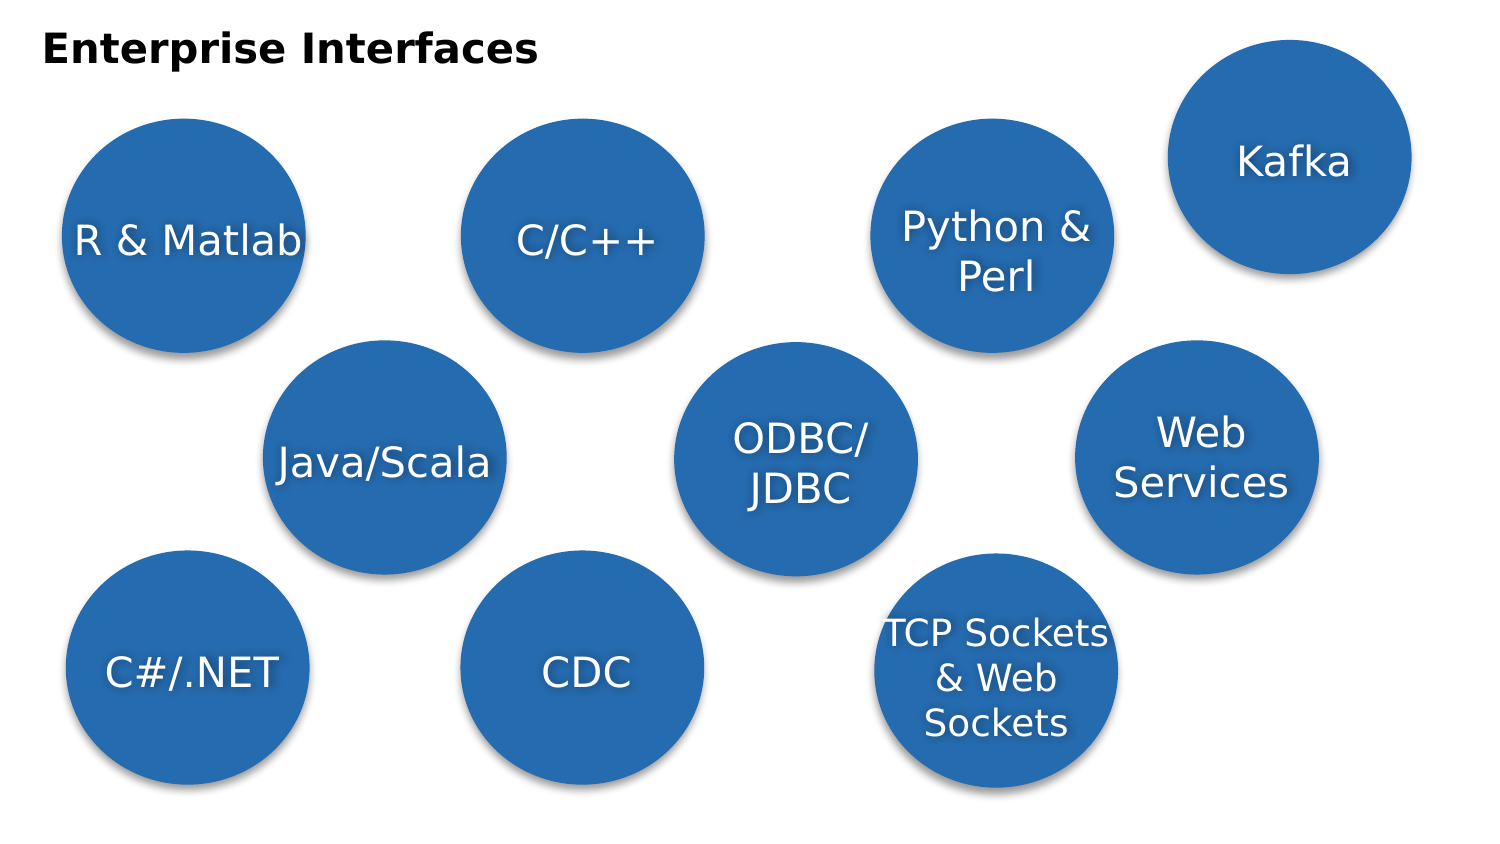

Enterprise Interfaces

Kafka

R & Matlab

C/C++

Python &
Perl

Java/Scala

Web
Services

ODBC/
JDBC

C#/.NET

CDC

TCP Sockets
& Web
Sockets